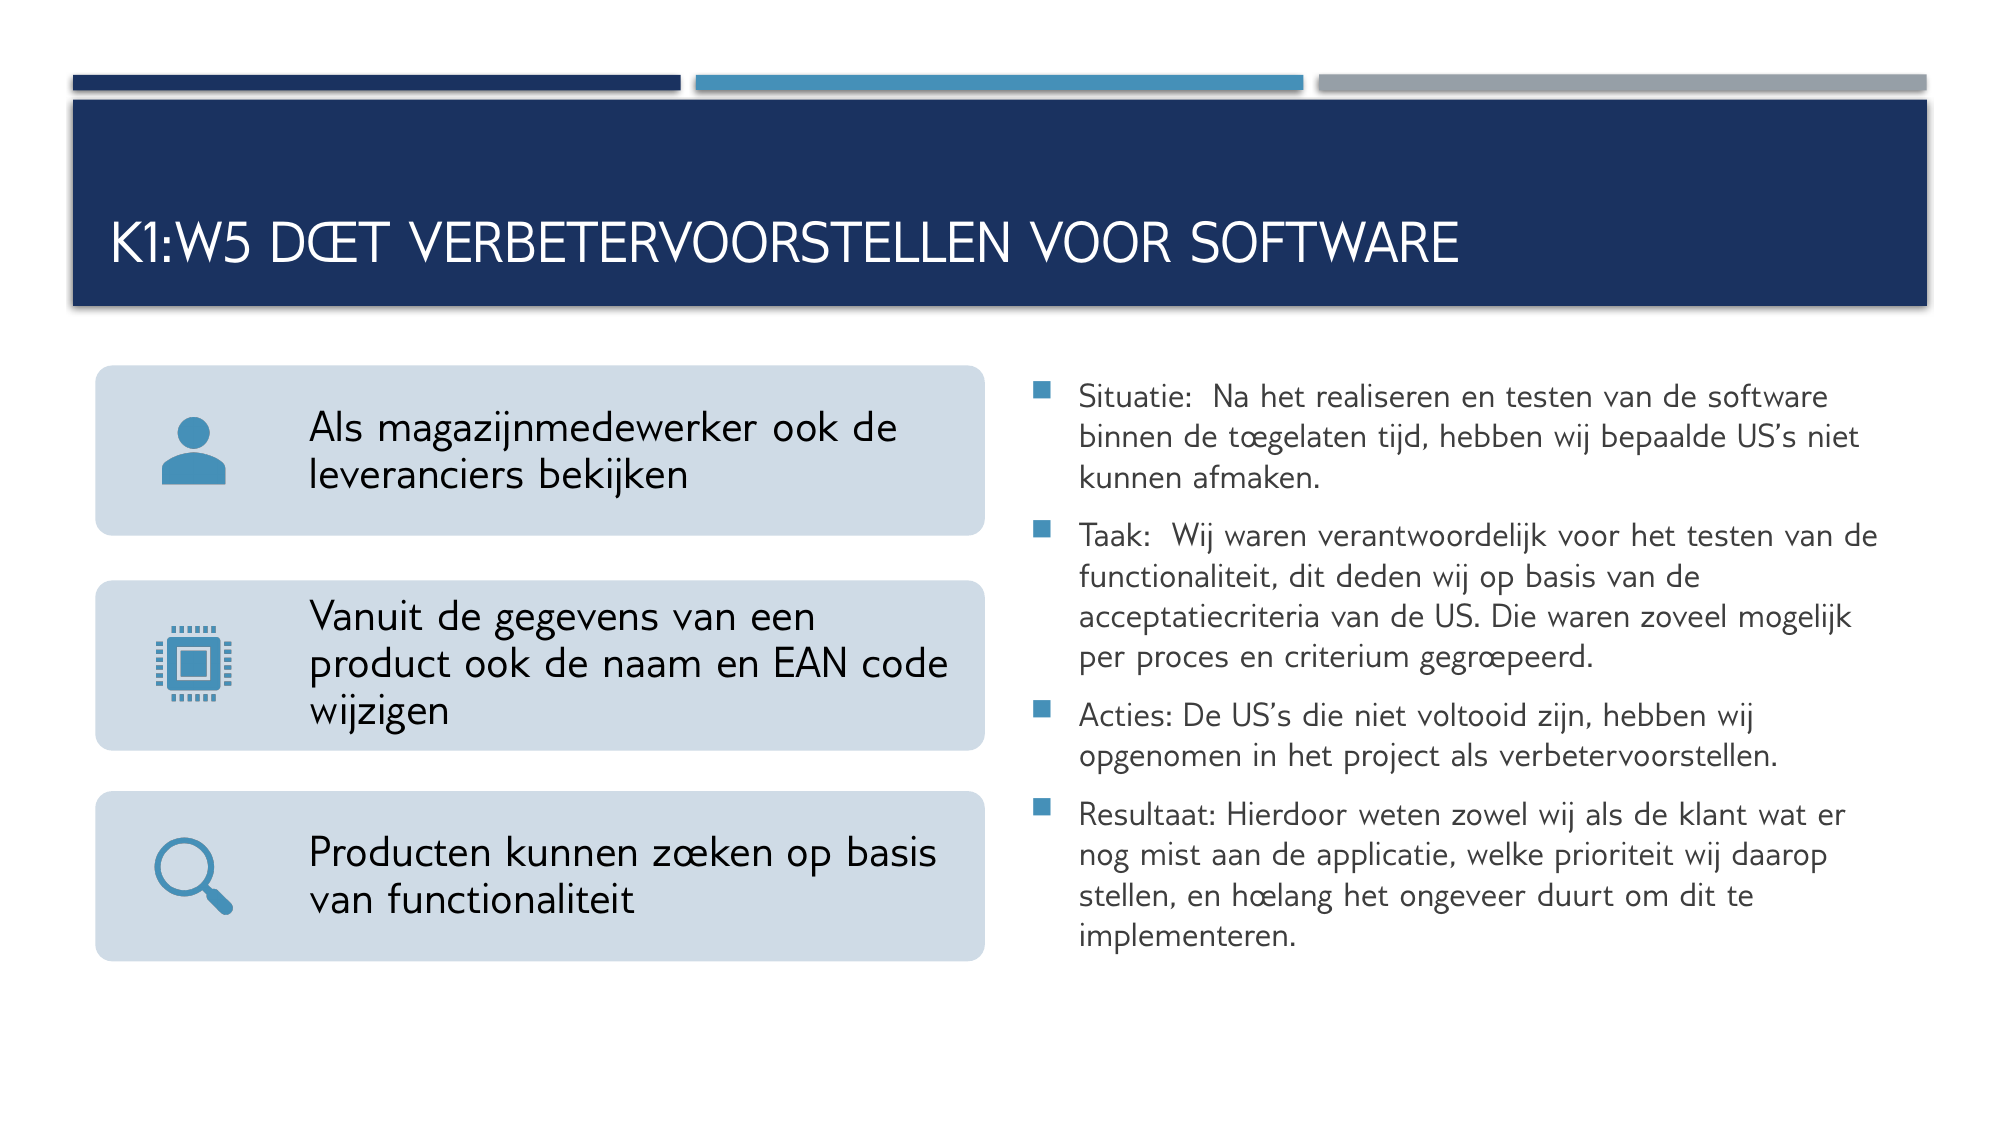

# K1:W5 Doet Verbetervoorstellen voor software
Als magazijnmedewerker ook de leveranciers bekijken
Vanuit de gegevens van een product ook de naam en EAN code wijzigen
Producten kunnen zoeken op basis van functionaliteit
Situatie:  Na het realiseren en testen van de software binnen de toegelaten tijd, hebben wij bepaalde US’s niet kunnen afmaken.
Taak:  Wij waren verantwoordelijk voor het testen van de functionaliteit, dit deden wij op basis van de acceptatiecriteria van de US. Die waren zoveel mogelijk per proces en criterium gegroepeerd.
Acties: De US’s die niet voltooid zijn, hebben wij opgenomen in het project als verbetervoorstellen.
Resultaat: Hierdoor weten zowel wij als de klant wat er nog mist aan de applicatie, welke prioriteit wij daarop stellen, en hoelang het ongeveer duurt om dit te implementeren.